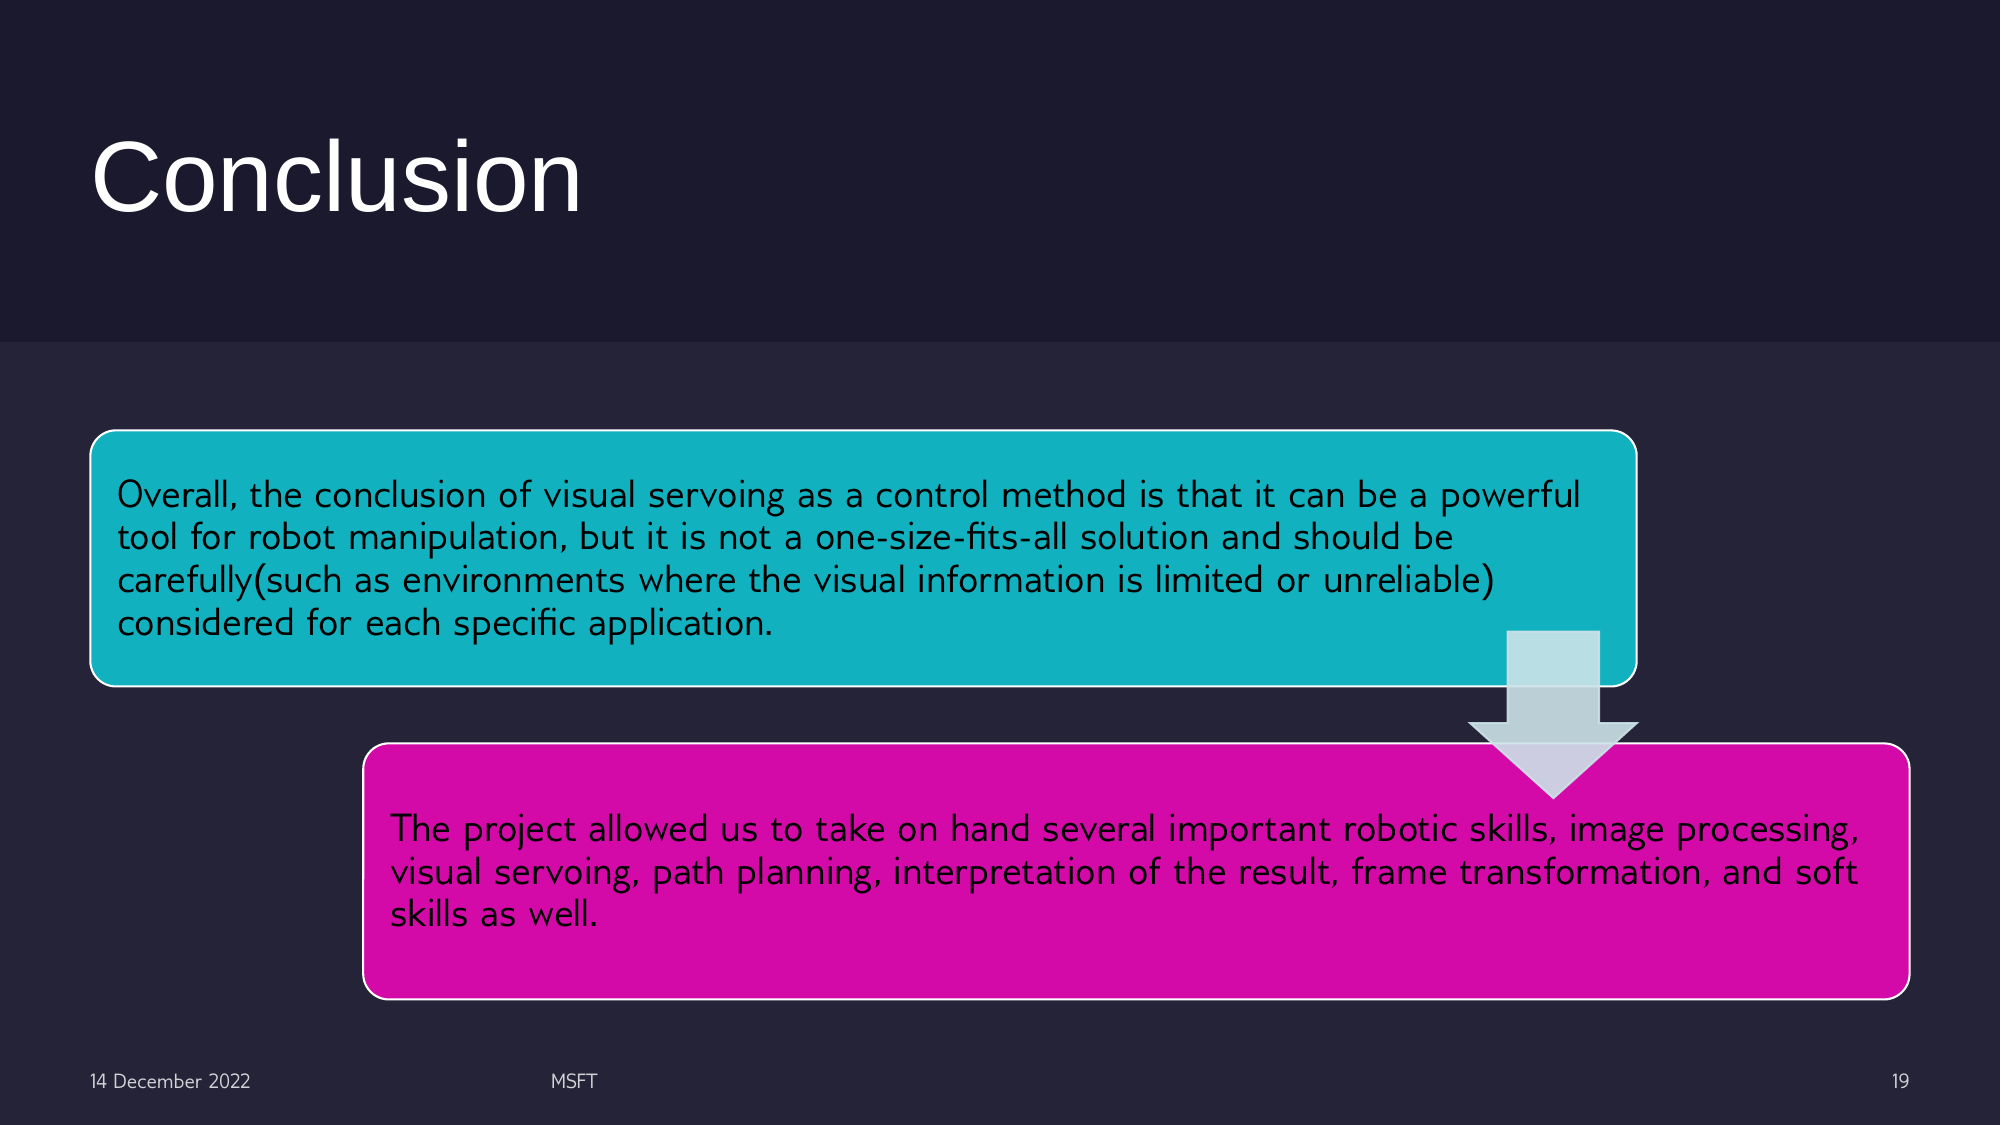

# Conclusion

Overall, the conclusion of visual servoing as a control method is that it can be a powerful tool for robot manipulation, but it is not a one-size-fits-all solution and should be carefully(such as environments where the visual information is limited or unreliable) considered for each specific application.
The project allowed us to take on hand several important robotic skills, image processing, visual servoing, path planning, interpretation of the result, frame transformation, and soft skills as well.

14 December 2022
MSFT
19